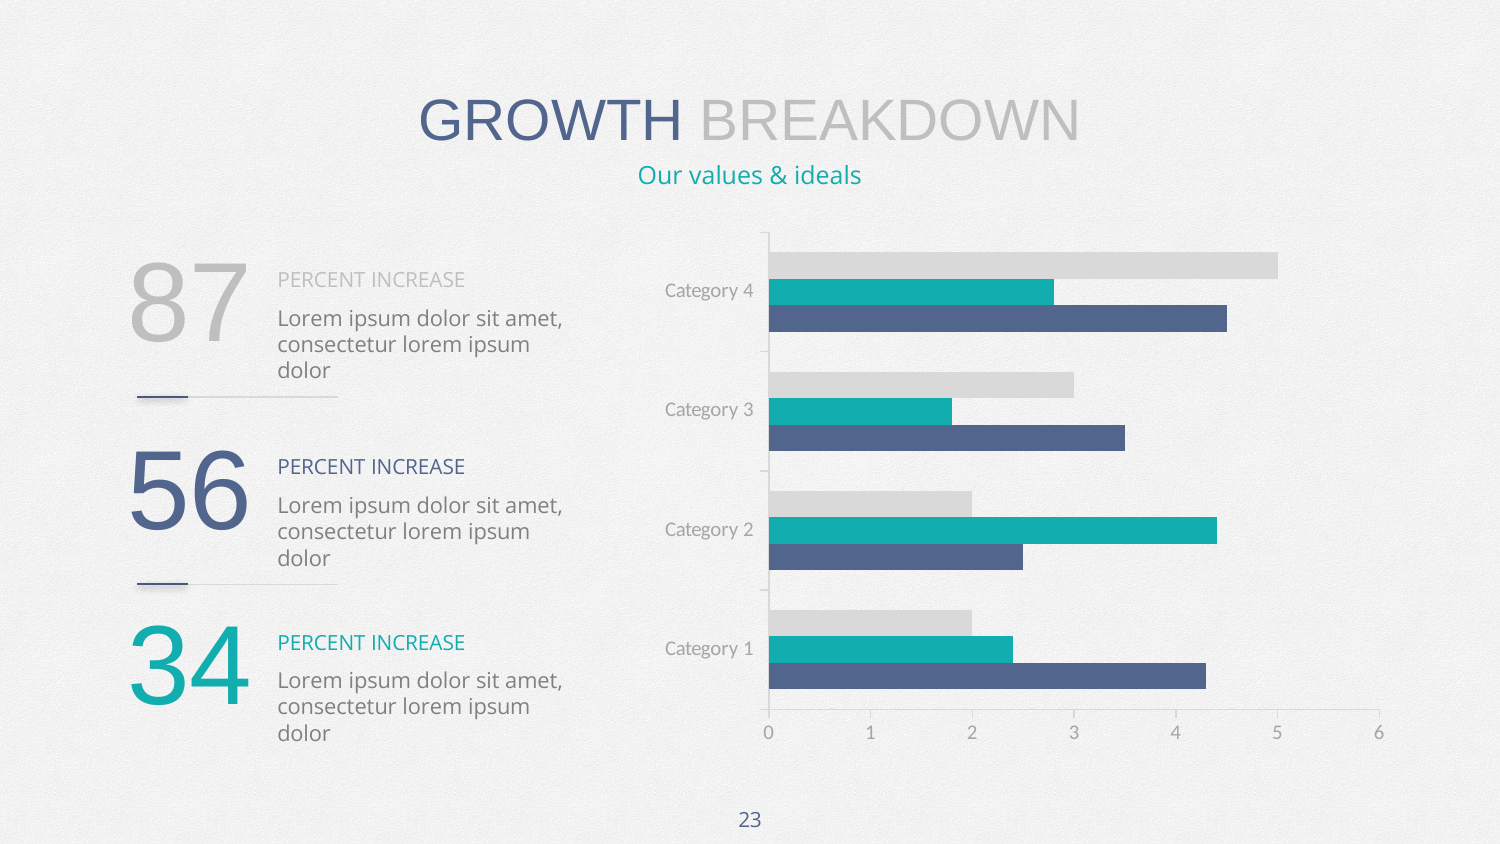

# GROWTH BREAKDOWN
Our values & ideals
87

### Chart

| Category | Series 1 | Series 2 | Series 3 |
|---|---|---|---|
| Category 1 | 4.3 | 2.4 | 2.0 |
| Category 2 | 2.5 | 4.4 | 2.0 |
| Category 3 | 3.5 | 1.8 | 3.0 |
| Category 4 | 4.5 | 2.8 | 5.0 |
PERCENT INCREASE
Lorem ipsum dolor sit amet, consectetur lorem ipsum dolor
56
PERCENT INCREASE
Lorem ipsum dolor sit amet, consectetur lorem ipsum dolor
34
PERCENT INCREASE
Lorem ipsum dolor sit amet, consectetur lorem ipsum dolor
23